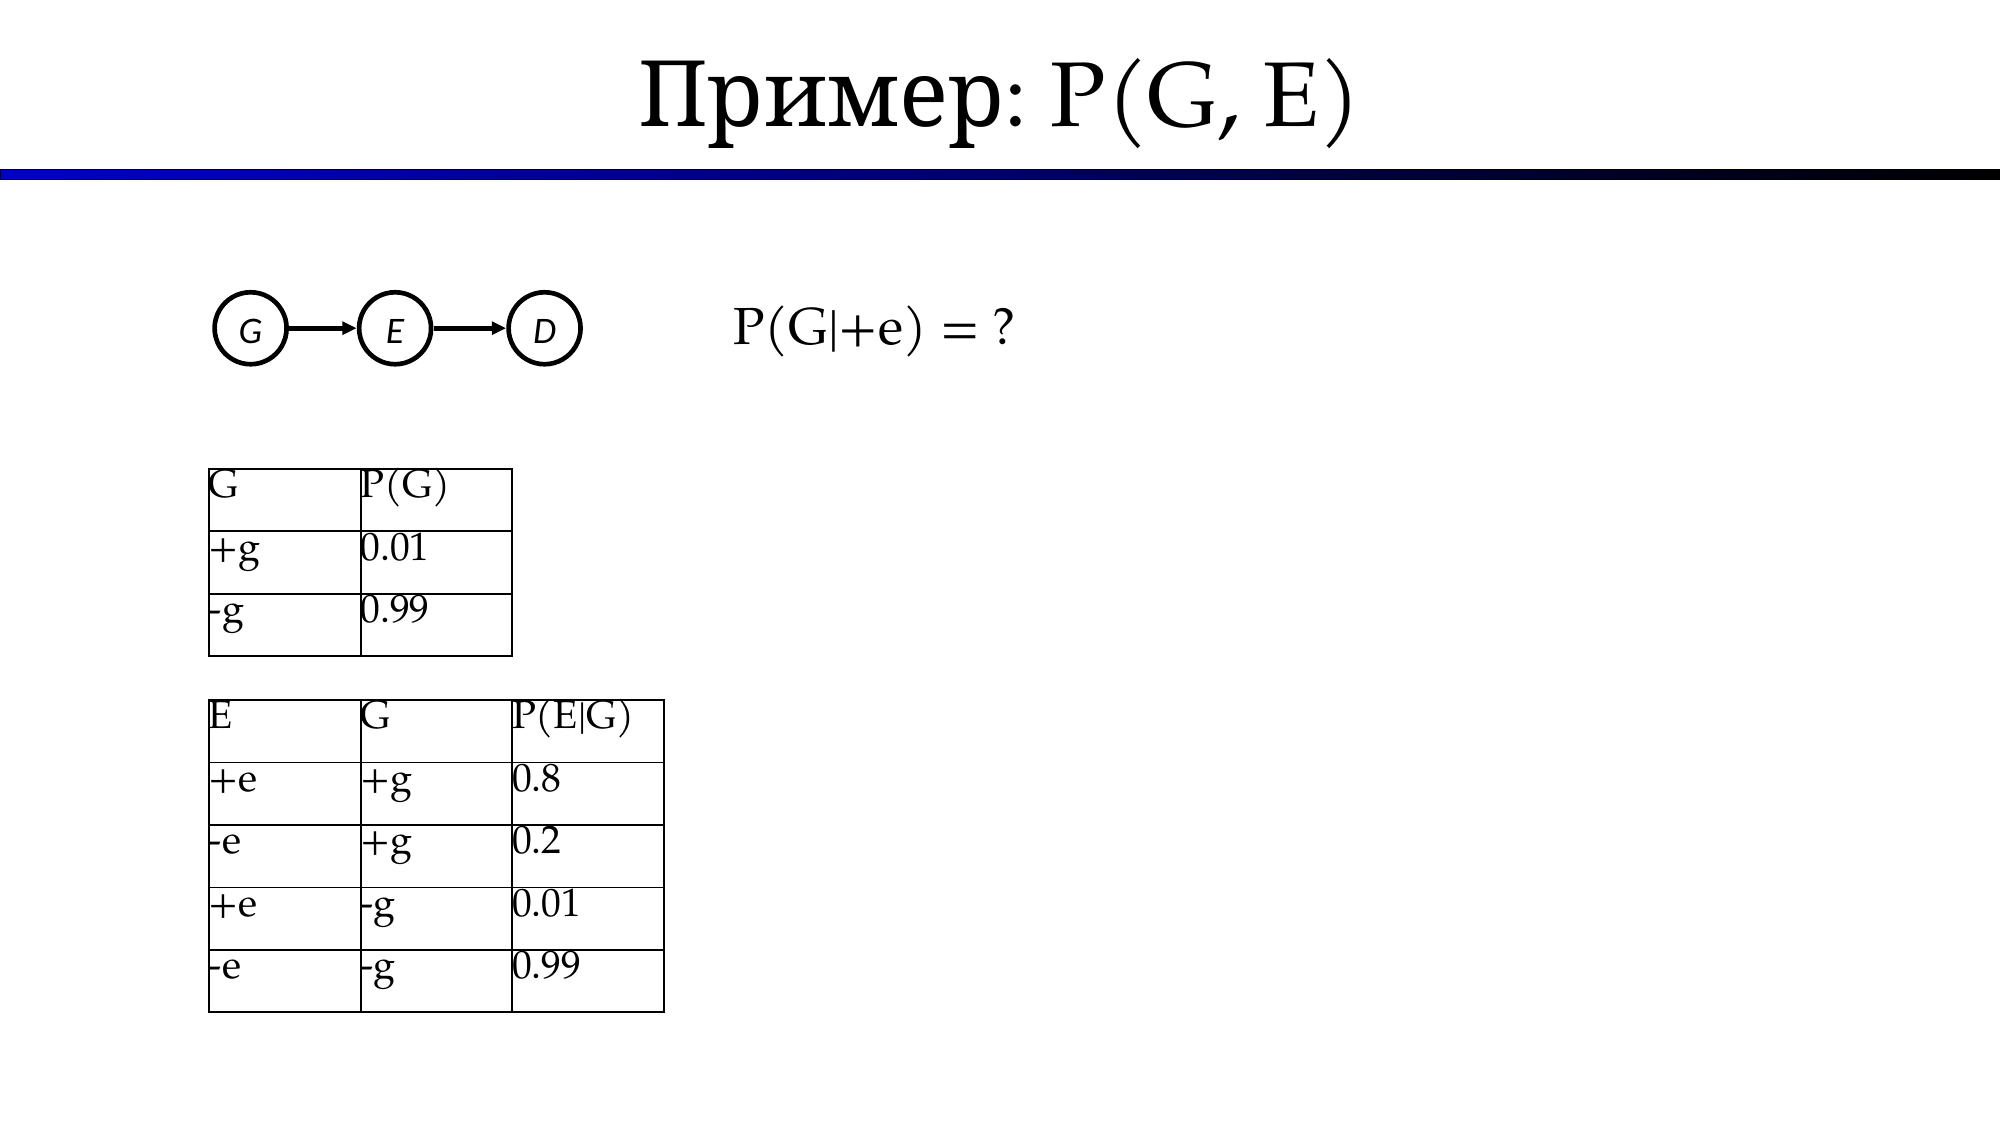

# Пример: P(G, E)
P(G|+e) = ?

G

E

D

| G | P(G) |
| --- | --- |
| +g | 0.01 |
| -g | 0.99 |
| E | G | P(E|G) |
| --- | --- | --- |
| +e | +g | 0.8 |
| -e | +g | 0.2 |
| +e | -g | 0.01 |
| -e | -g | 0.99 |